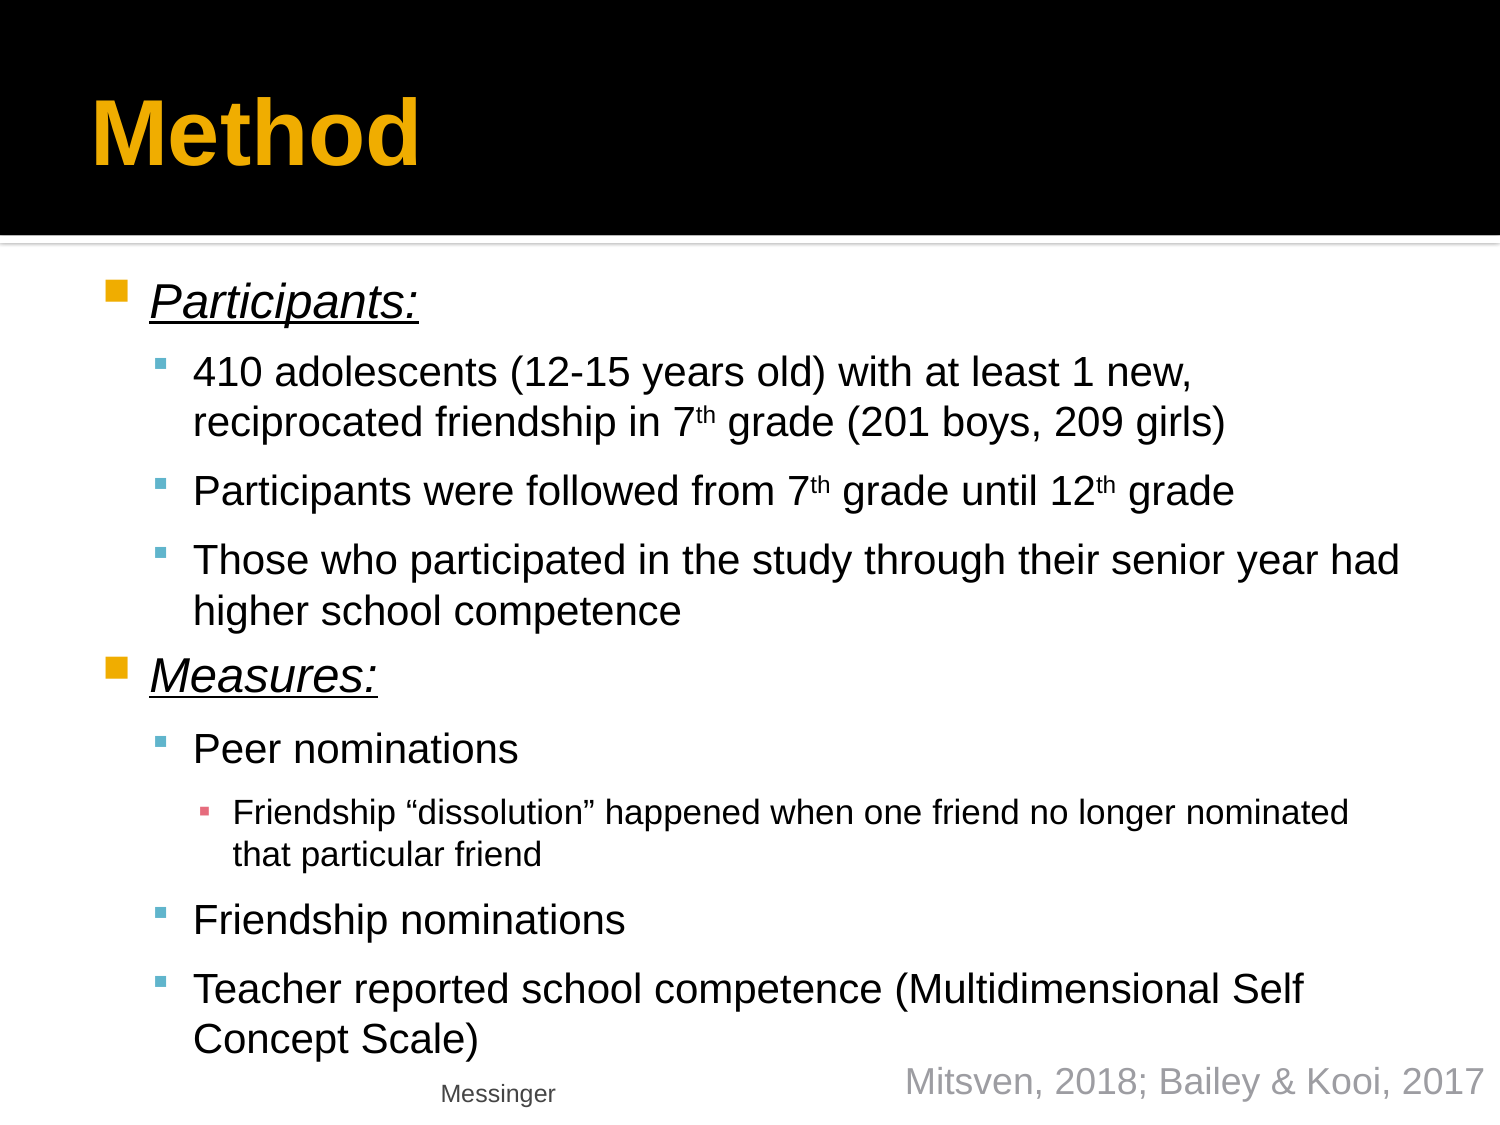

# Method
Participants:
410 adolescents (12-15 years old) with at least 1 new, reciprocated friendship in 7th grade (201 boys, 209 girls)
Participants were followed from 7th grade until 12th grade
Those who participated in the study through their senior year had higher school competence
Measures:
Peer nominations
Friendship “dissolution” happened when one friend no longer nominated that particular friend
Friendship nominations
Teacher reported school competence (Multidimensional Self Concept Scale)
Mitsven, 2018; Bailey & Kooi, 2017
Messinger